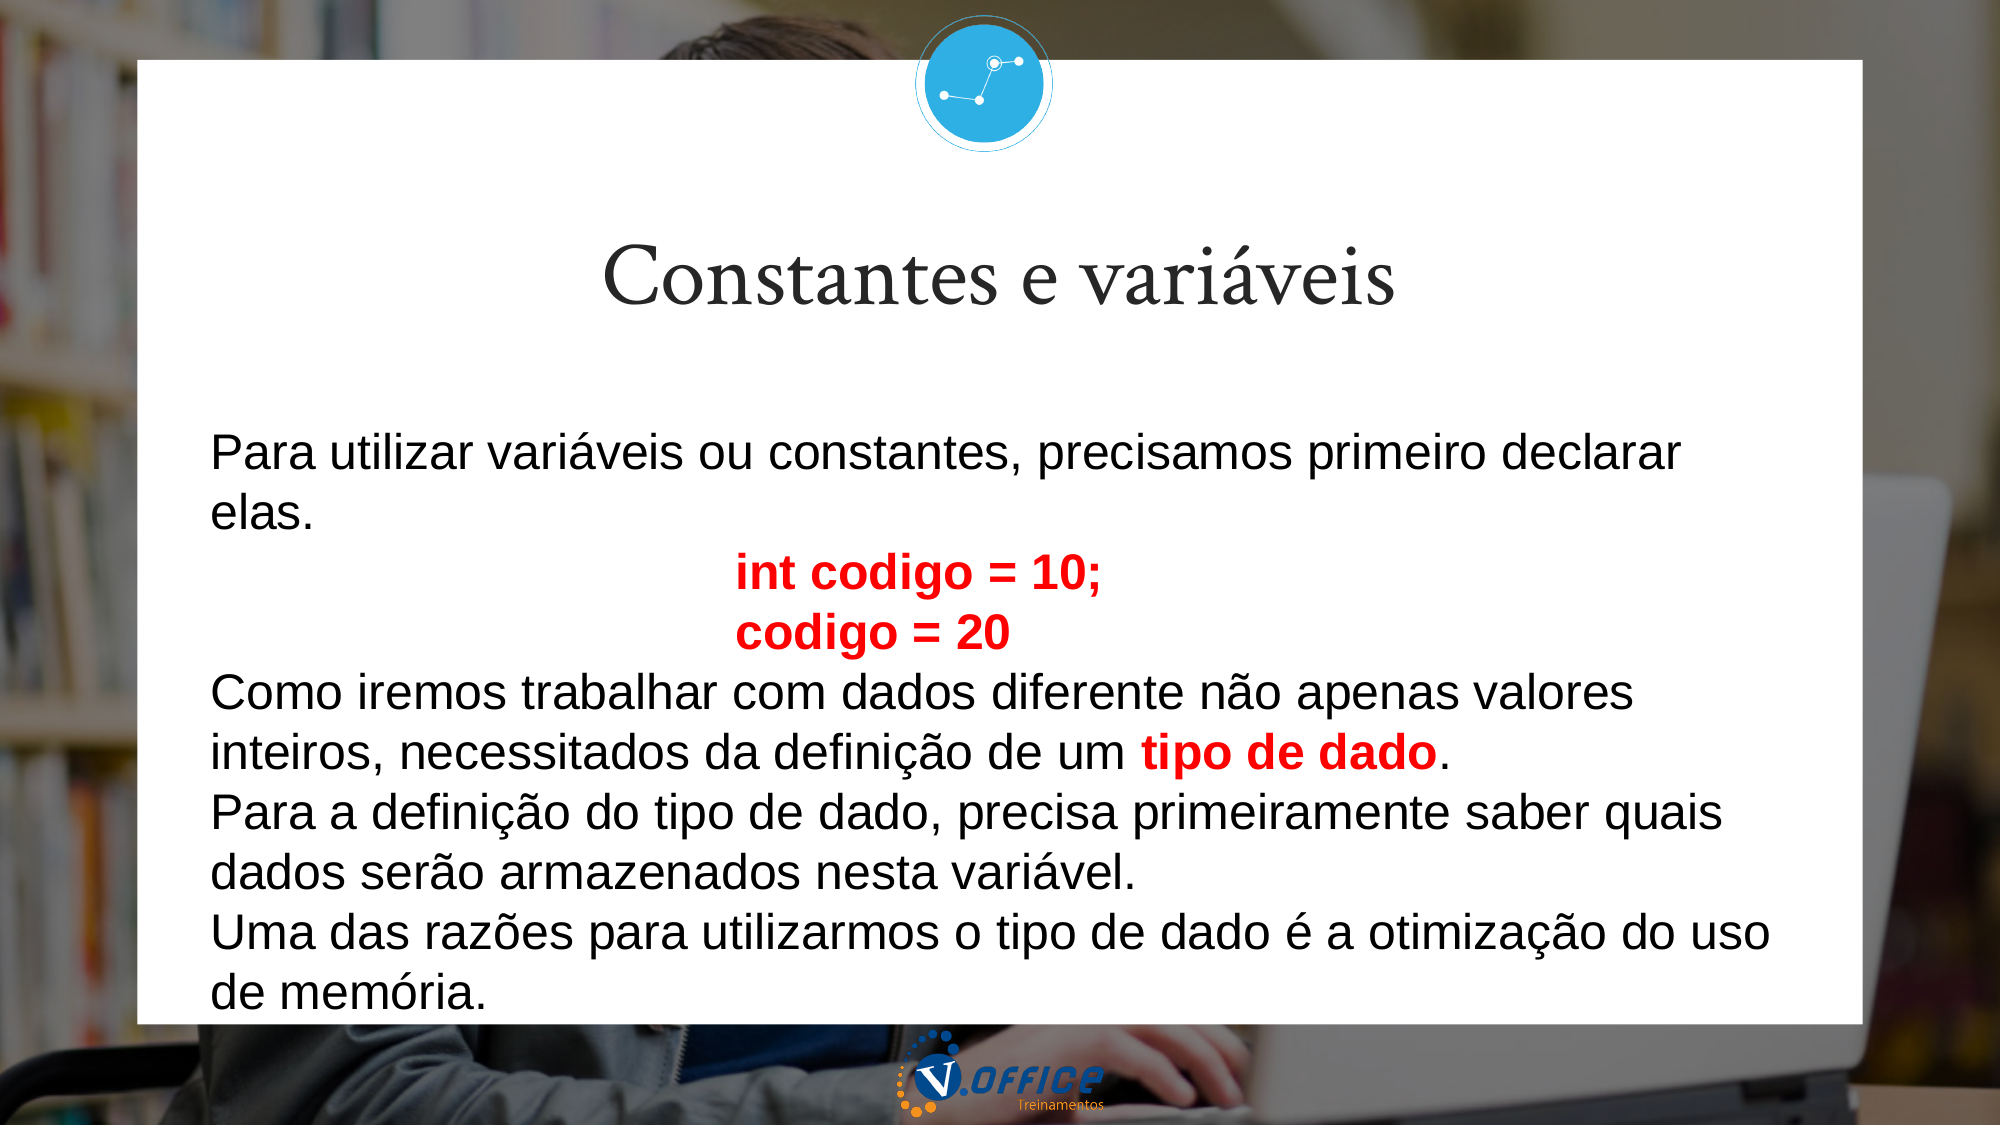

Constantes e variáveis
Para utilizar variáveis ou constantes, precisamos primeiro declarar elas.
int codigo = 10;
codigo = 20
Como iremos trabalhar com dados diferente não apenas valores inteiros, necessitados da definição de um tipo de dado.
Para a definição do tipo de dado, precisa primeiramente saber quais dados serão armazenados nesta variável.
Uma das razões para utilizarmos o tipo de dado é a otimização do uso de memória.